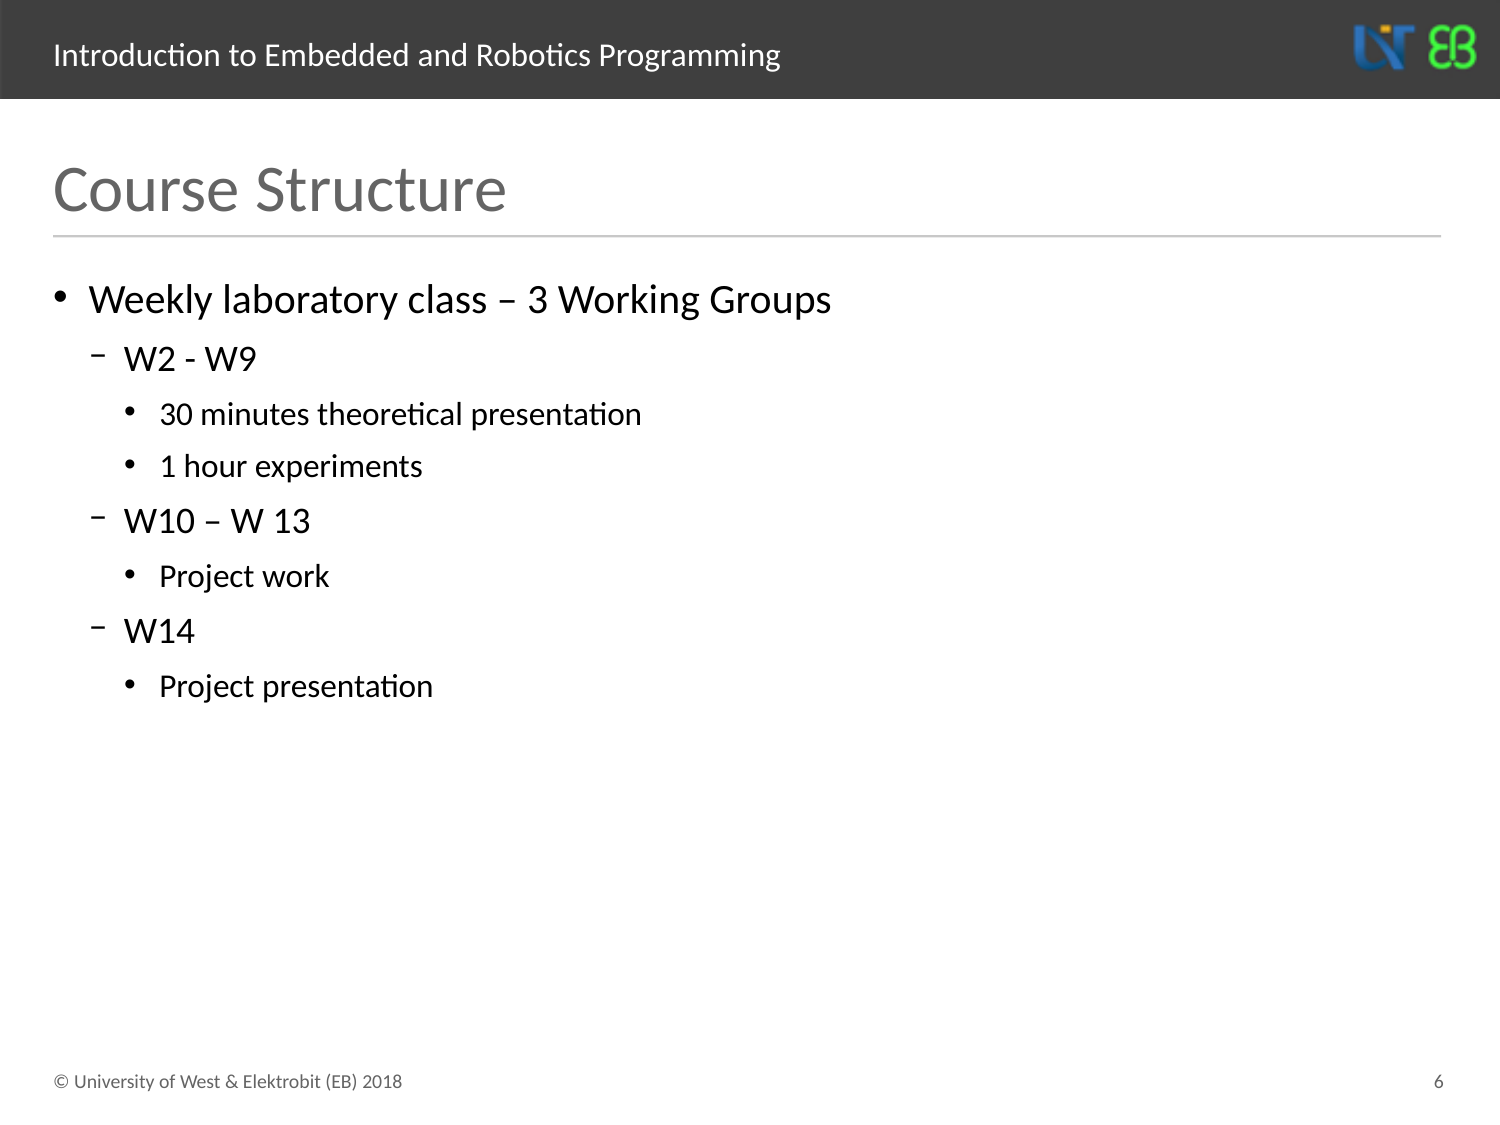

Introduction to Embedded and Robotics Programming
Course Structure
Weekly laboratory class – 3 Working Groups
W2 - W9
30 minutes theoretical presentation
1 hour experiments
W10 – W 13
Project work
W14
Project presentation

© University of West & Elektrobit (EB) 2018
6